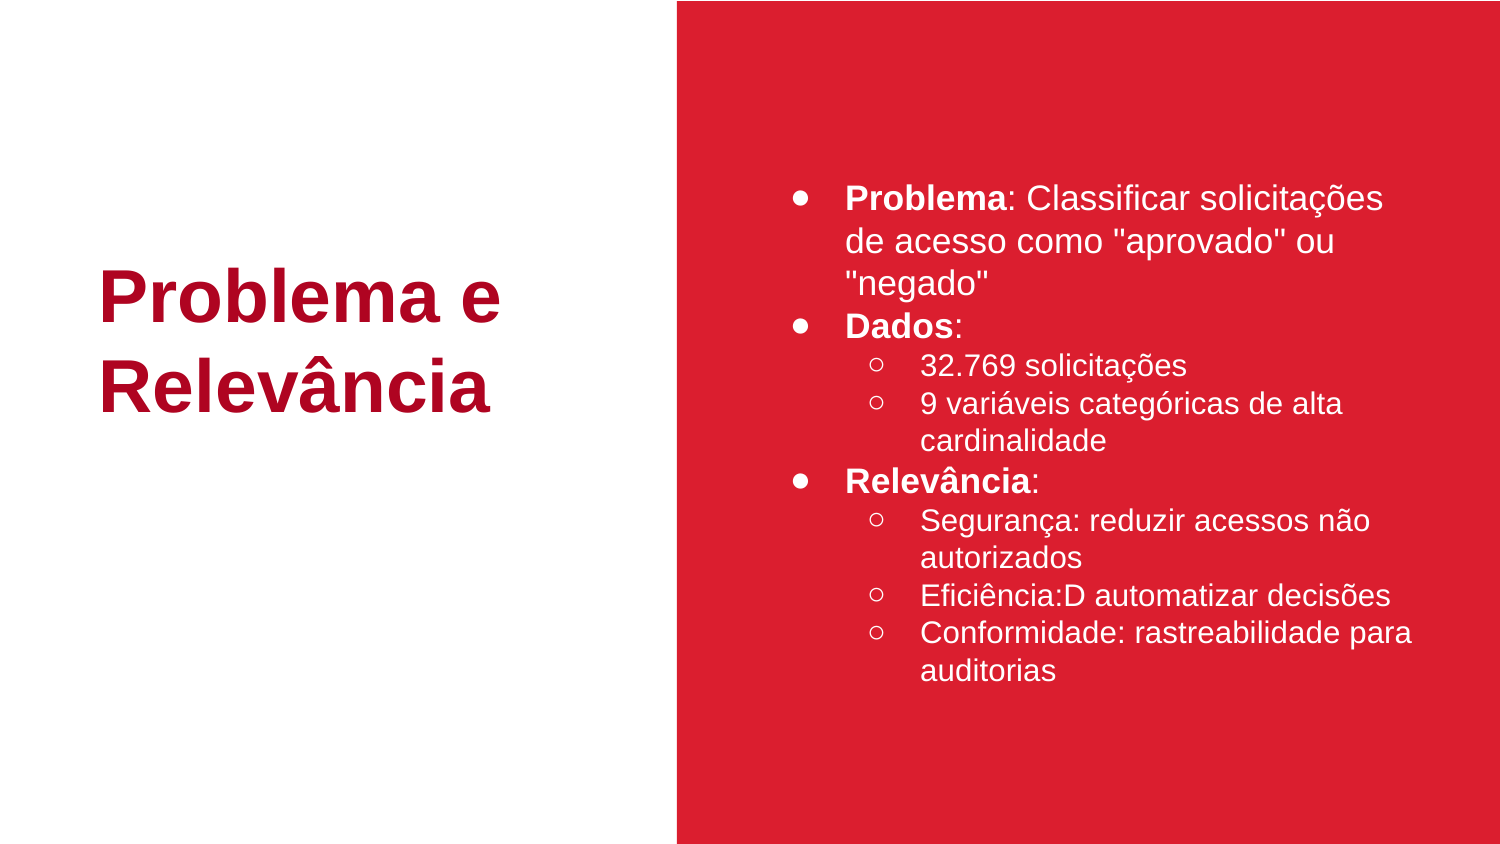

Problema: Classificar solicitações de acesso como "aprovado" ou "negado"
Dados:
32.769 solicitações
9 variáveis categóricas de alta cardinalidade
Relevância:
Segurança: reduzir acessos não autorizados
Eficiência:D automatizar decisões
Conformidade: rastreabilidade para auditorias
Problema e Relevância